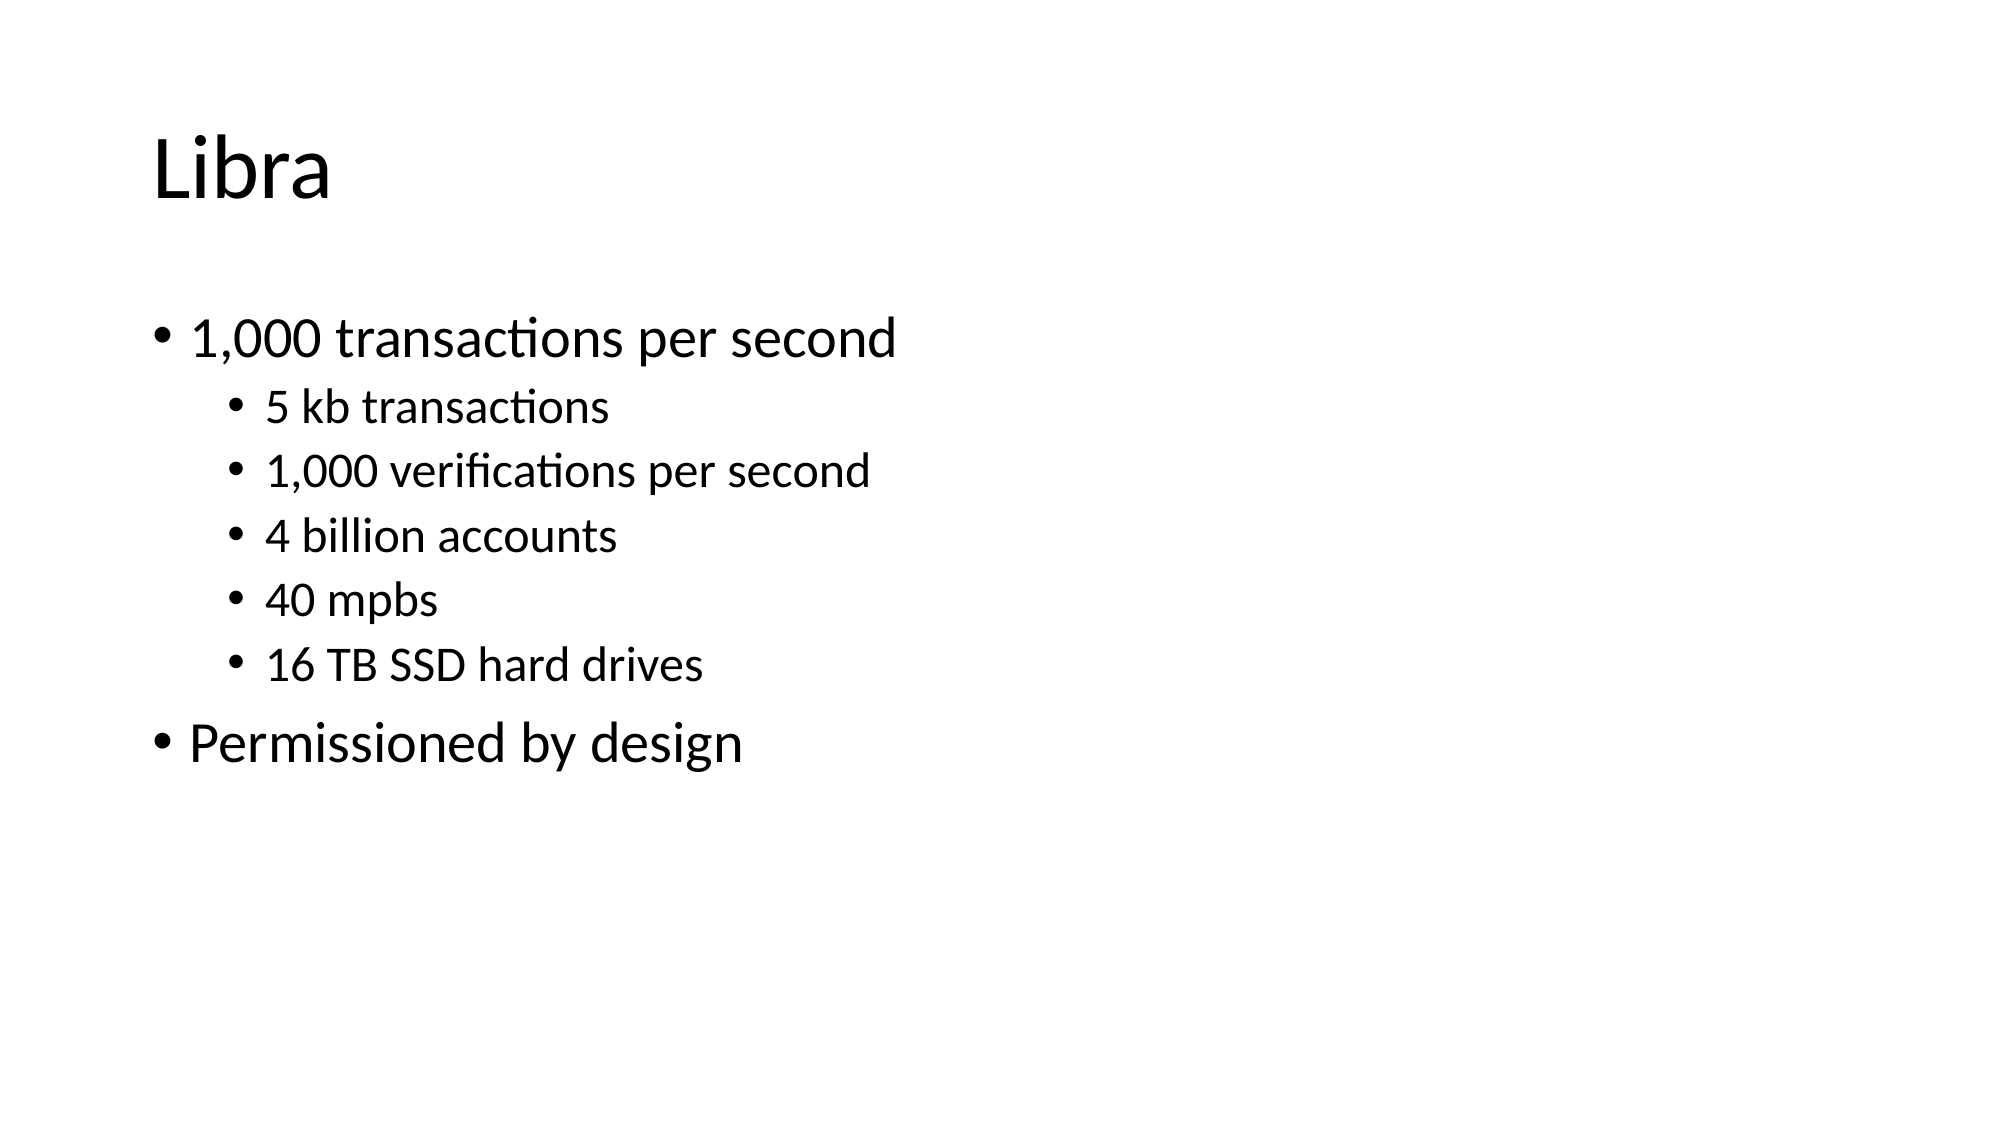

# Libra
1,000 transactions per second
5 kb transactions
1,000 verifications per second
4 billion accounts
40 mpbs
16 TB SSD hard drives
Permissioned by design